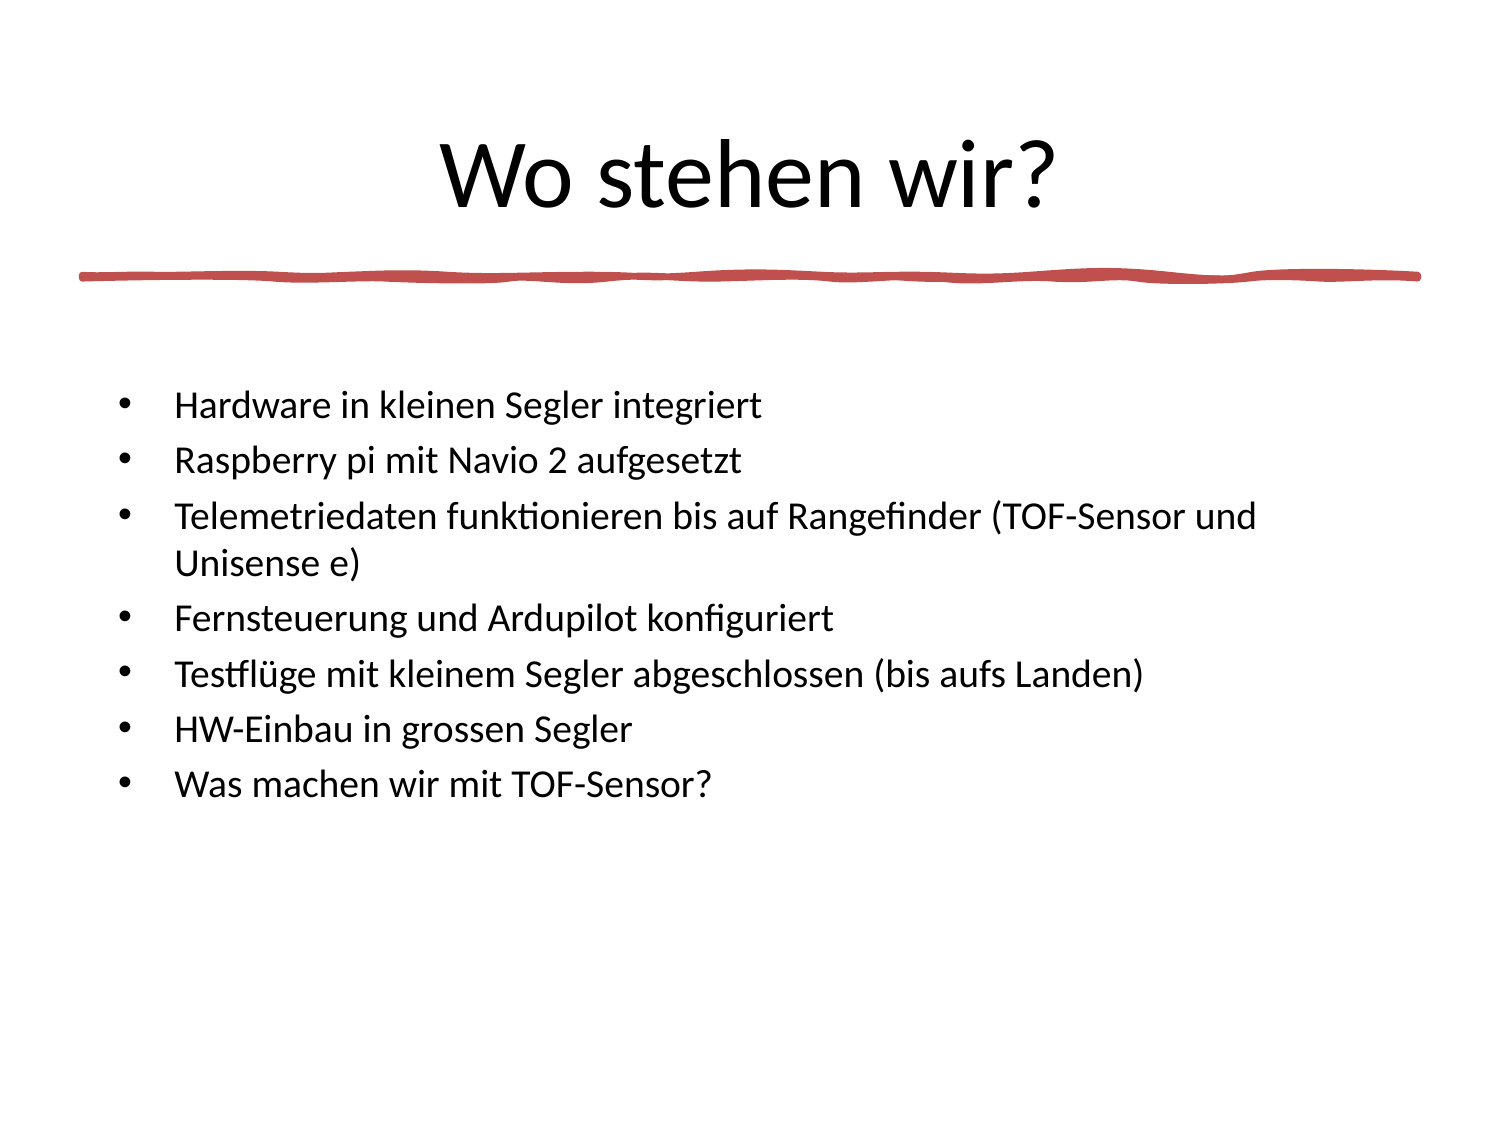

# Wo stehen wir?

Hardware in kleinen Segler integriert
Raspberry pi mit Navio 2 aufgesetzt
Telemetriedaten funktionieren bis auf Rangefinder (TOF-Sensor und Unisense e)
Fernsteuerung und Ardupilot konfiguriert
Testflüge mit kleinem Segler abgeschlossen (bis aufs Landen)
HW-Einbau in grossen Segler
Was machen wir mit TOF-Sensor?